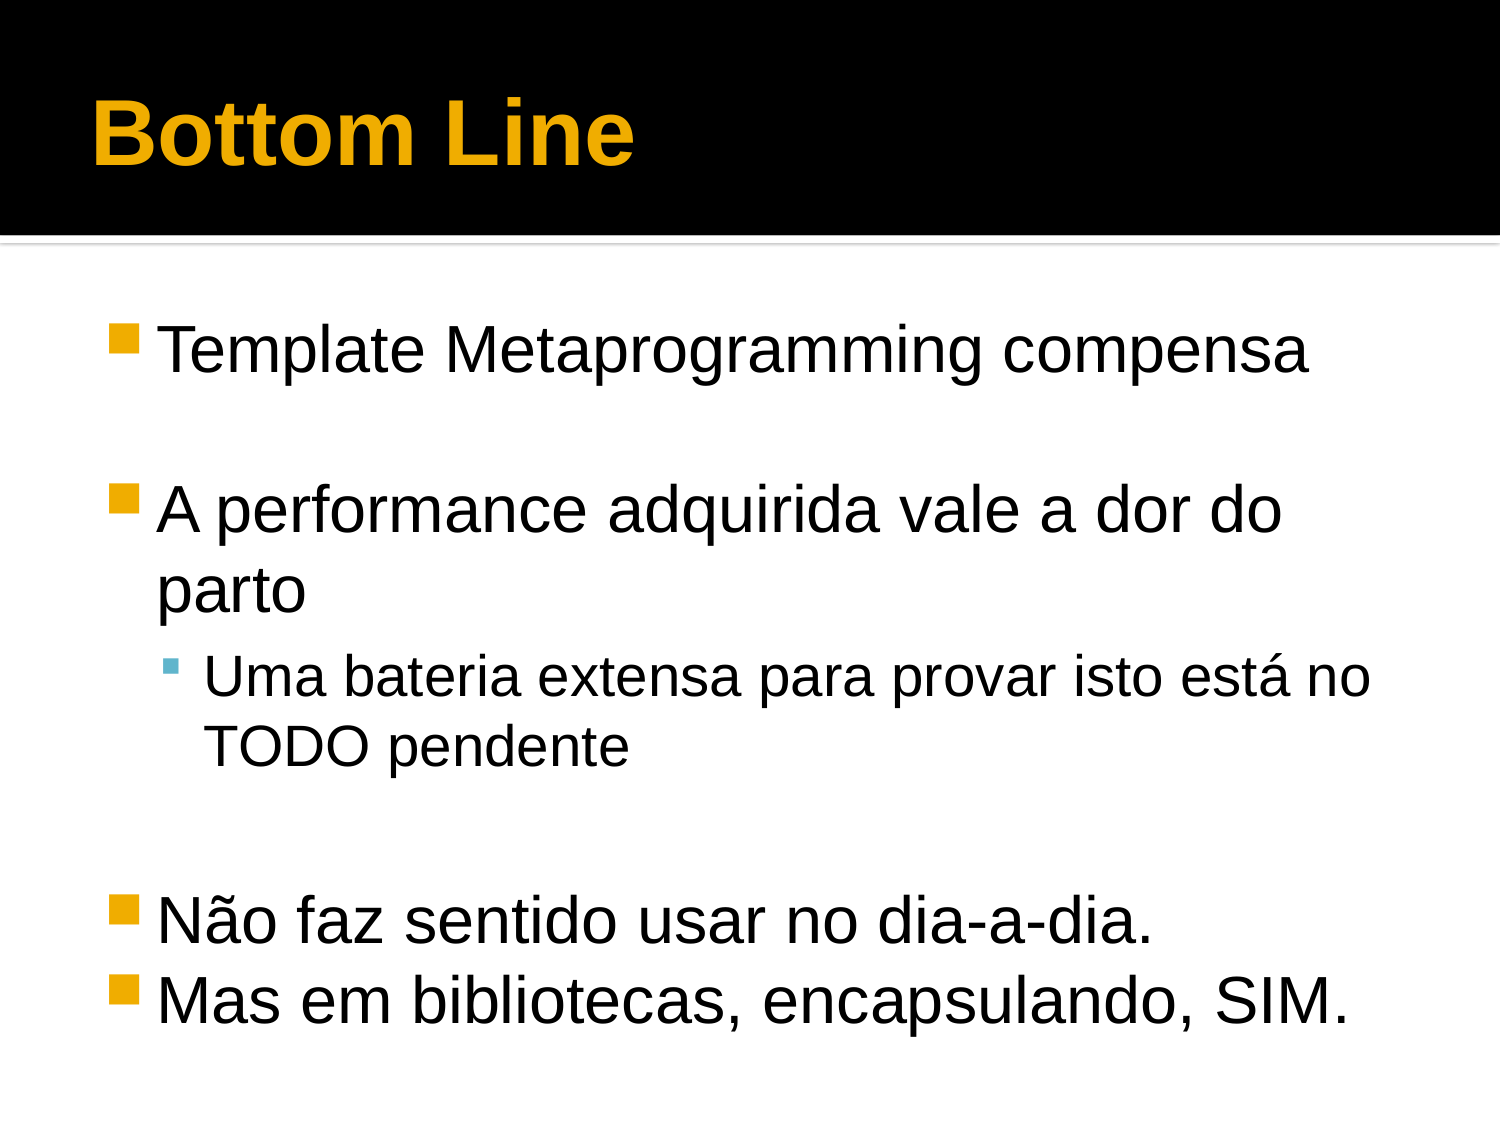

# Bottom Line
Template Metaprogramming compensa

A performance adquirida vale a dor do parto
Uma bateria extensa para provar isto está no TODO pendente

Não faz sentido usar no dia-a-dia.
Mas em bibliotecas, encapsulando, SIM.